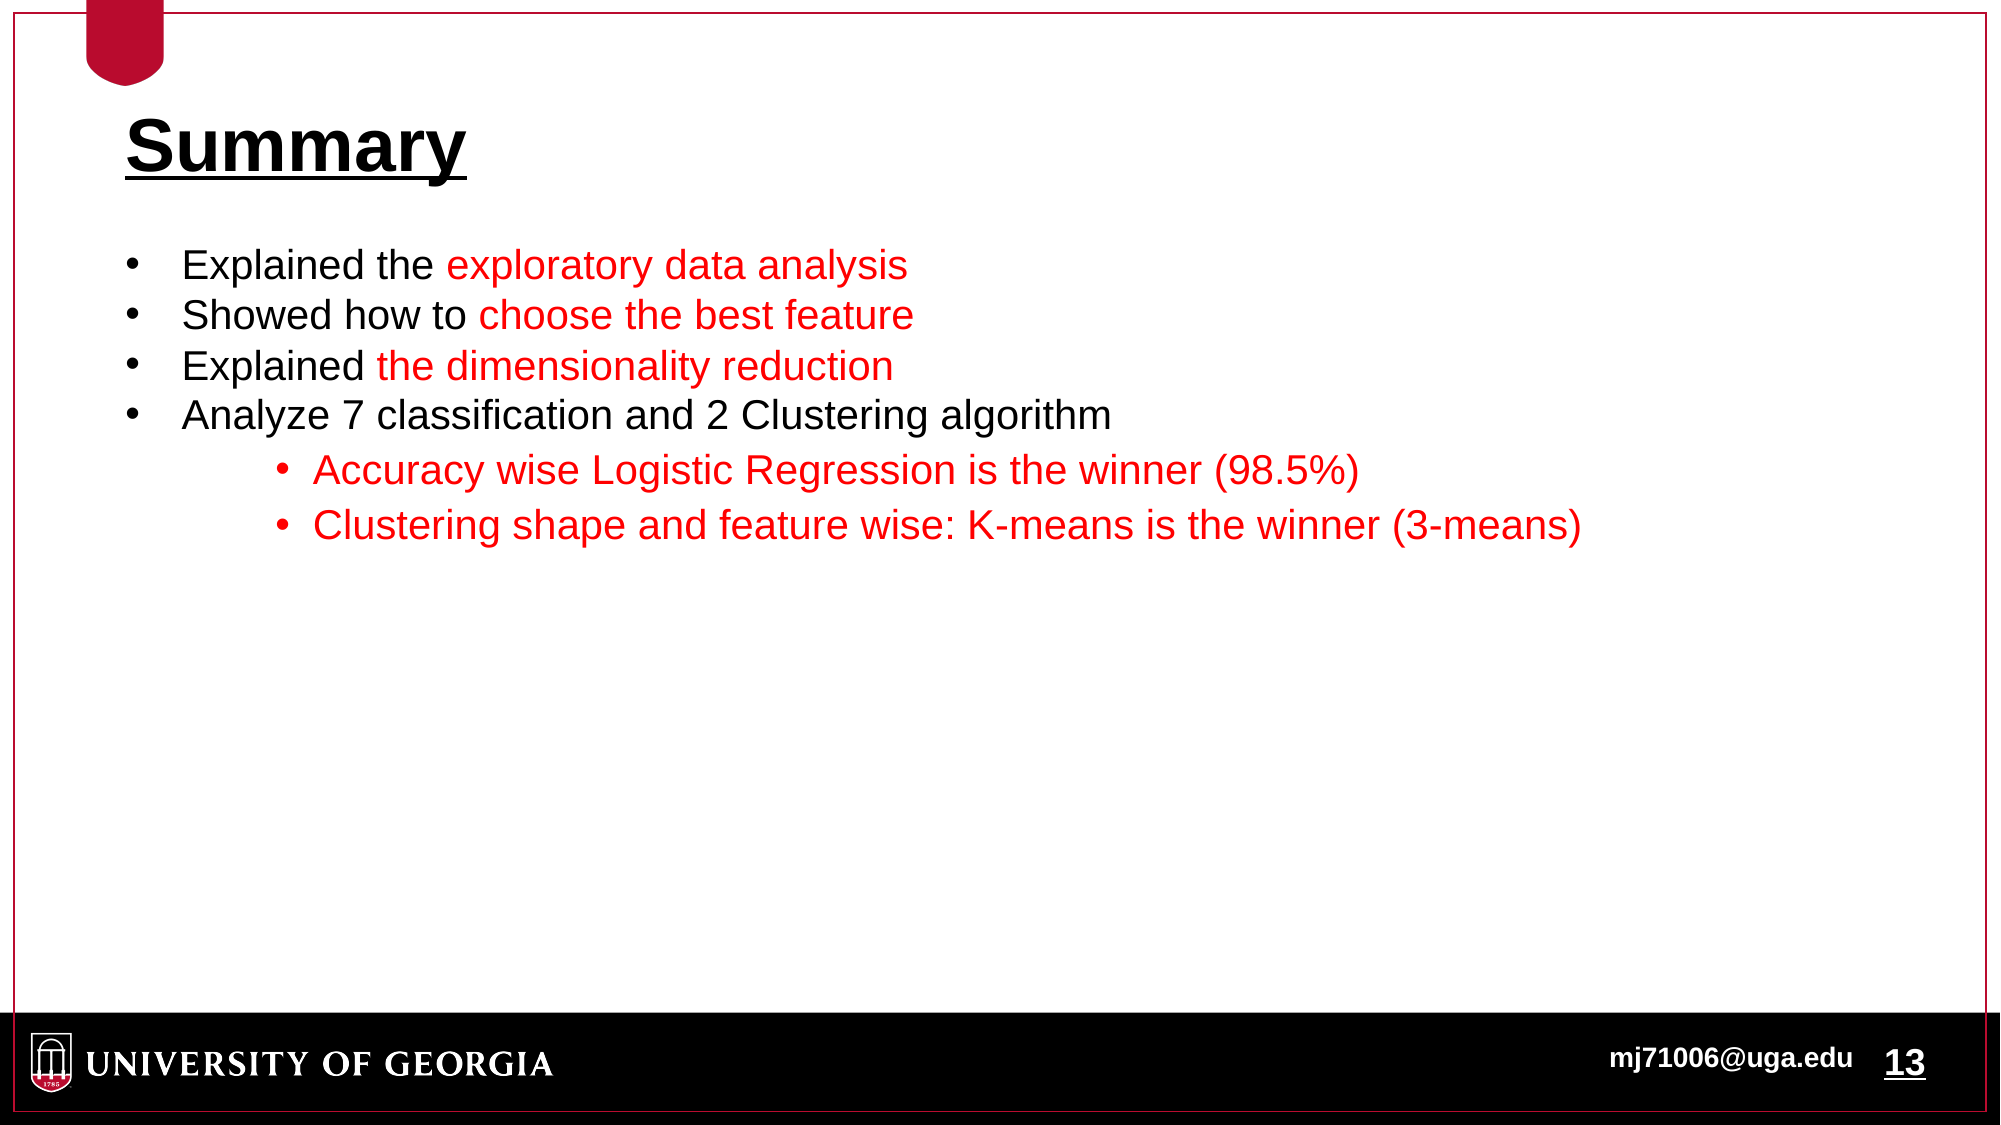

Summary

Explained the exploratory data analysis
Showed how to choose the best feature
Explained the dimensionality reduction
Analyze 7 classification and 2 Clustering algorithm
Accuracy wise Logistic Regression is the winner (98.5%)
Clustering shape and feature wise: K-means is the winner (3-means)
mj71006@uga.edu